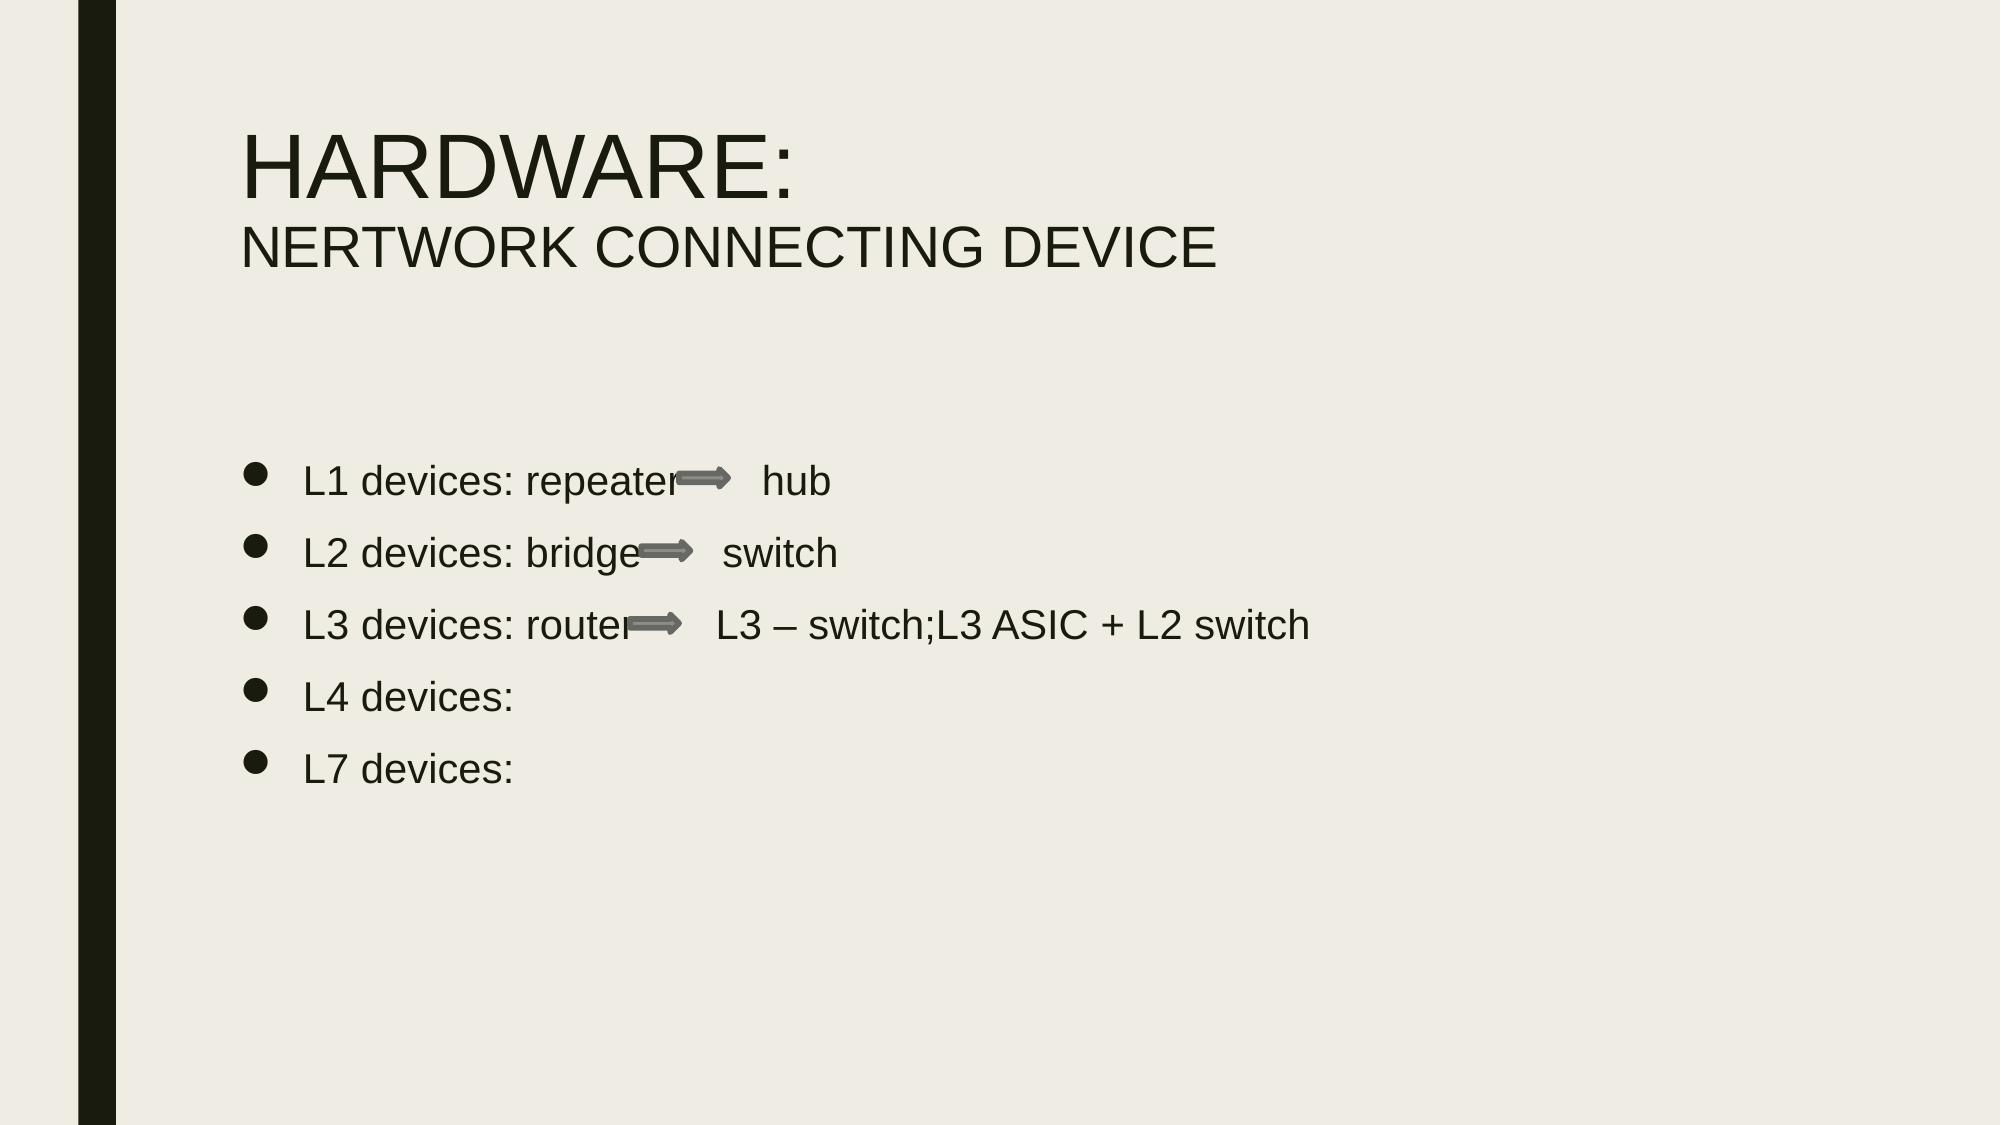

# HARDWARE: NERTWORK CONNECTING DEVICE

L1 devices: repeater       hub
L2 devices: bridge       switch
L3 devices: router       L3 – switch;L3 ASIC + L2 switch
L4 devices:
L7 devices: